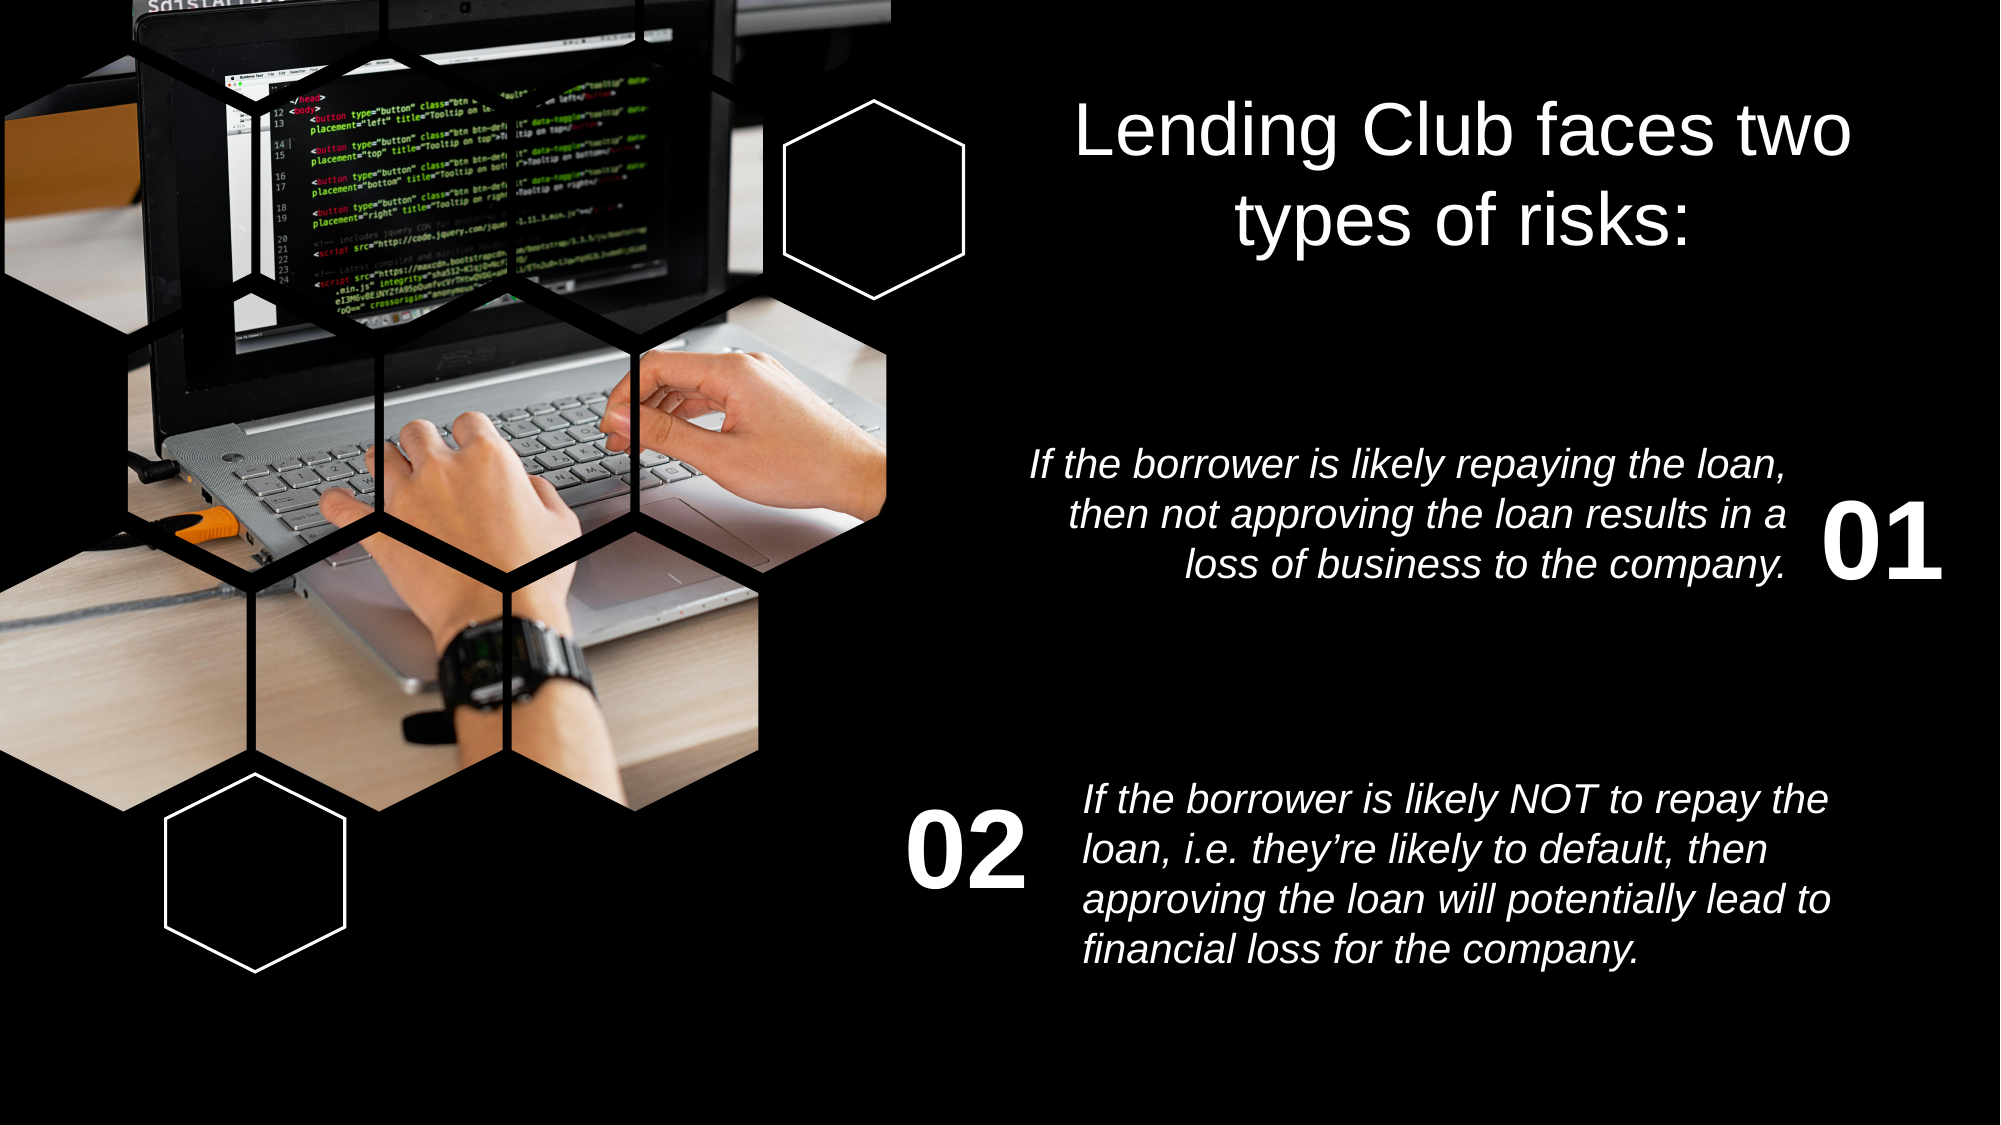

Lending Club faces two types of risks:

If the borrower is likely repaying the loan, then not approving the loan results in a loss of business to the company.

01
If the borrower is likely NOT to repay the loan, i.e. they’re likely to default, then approving the loan will potentially lead to financial loss for the company.
02